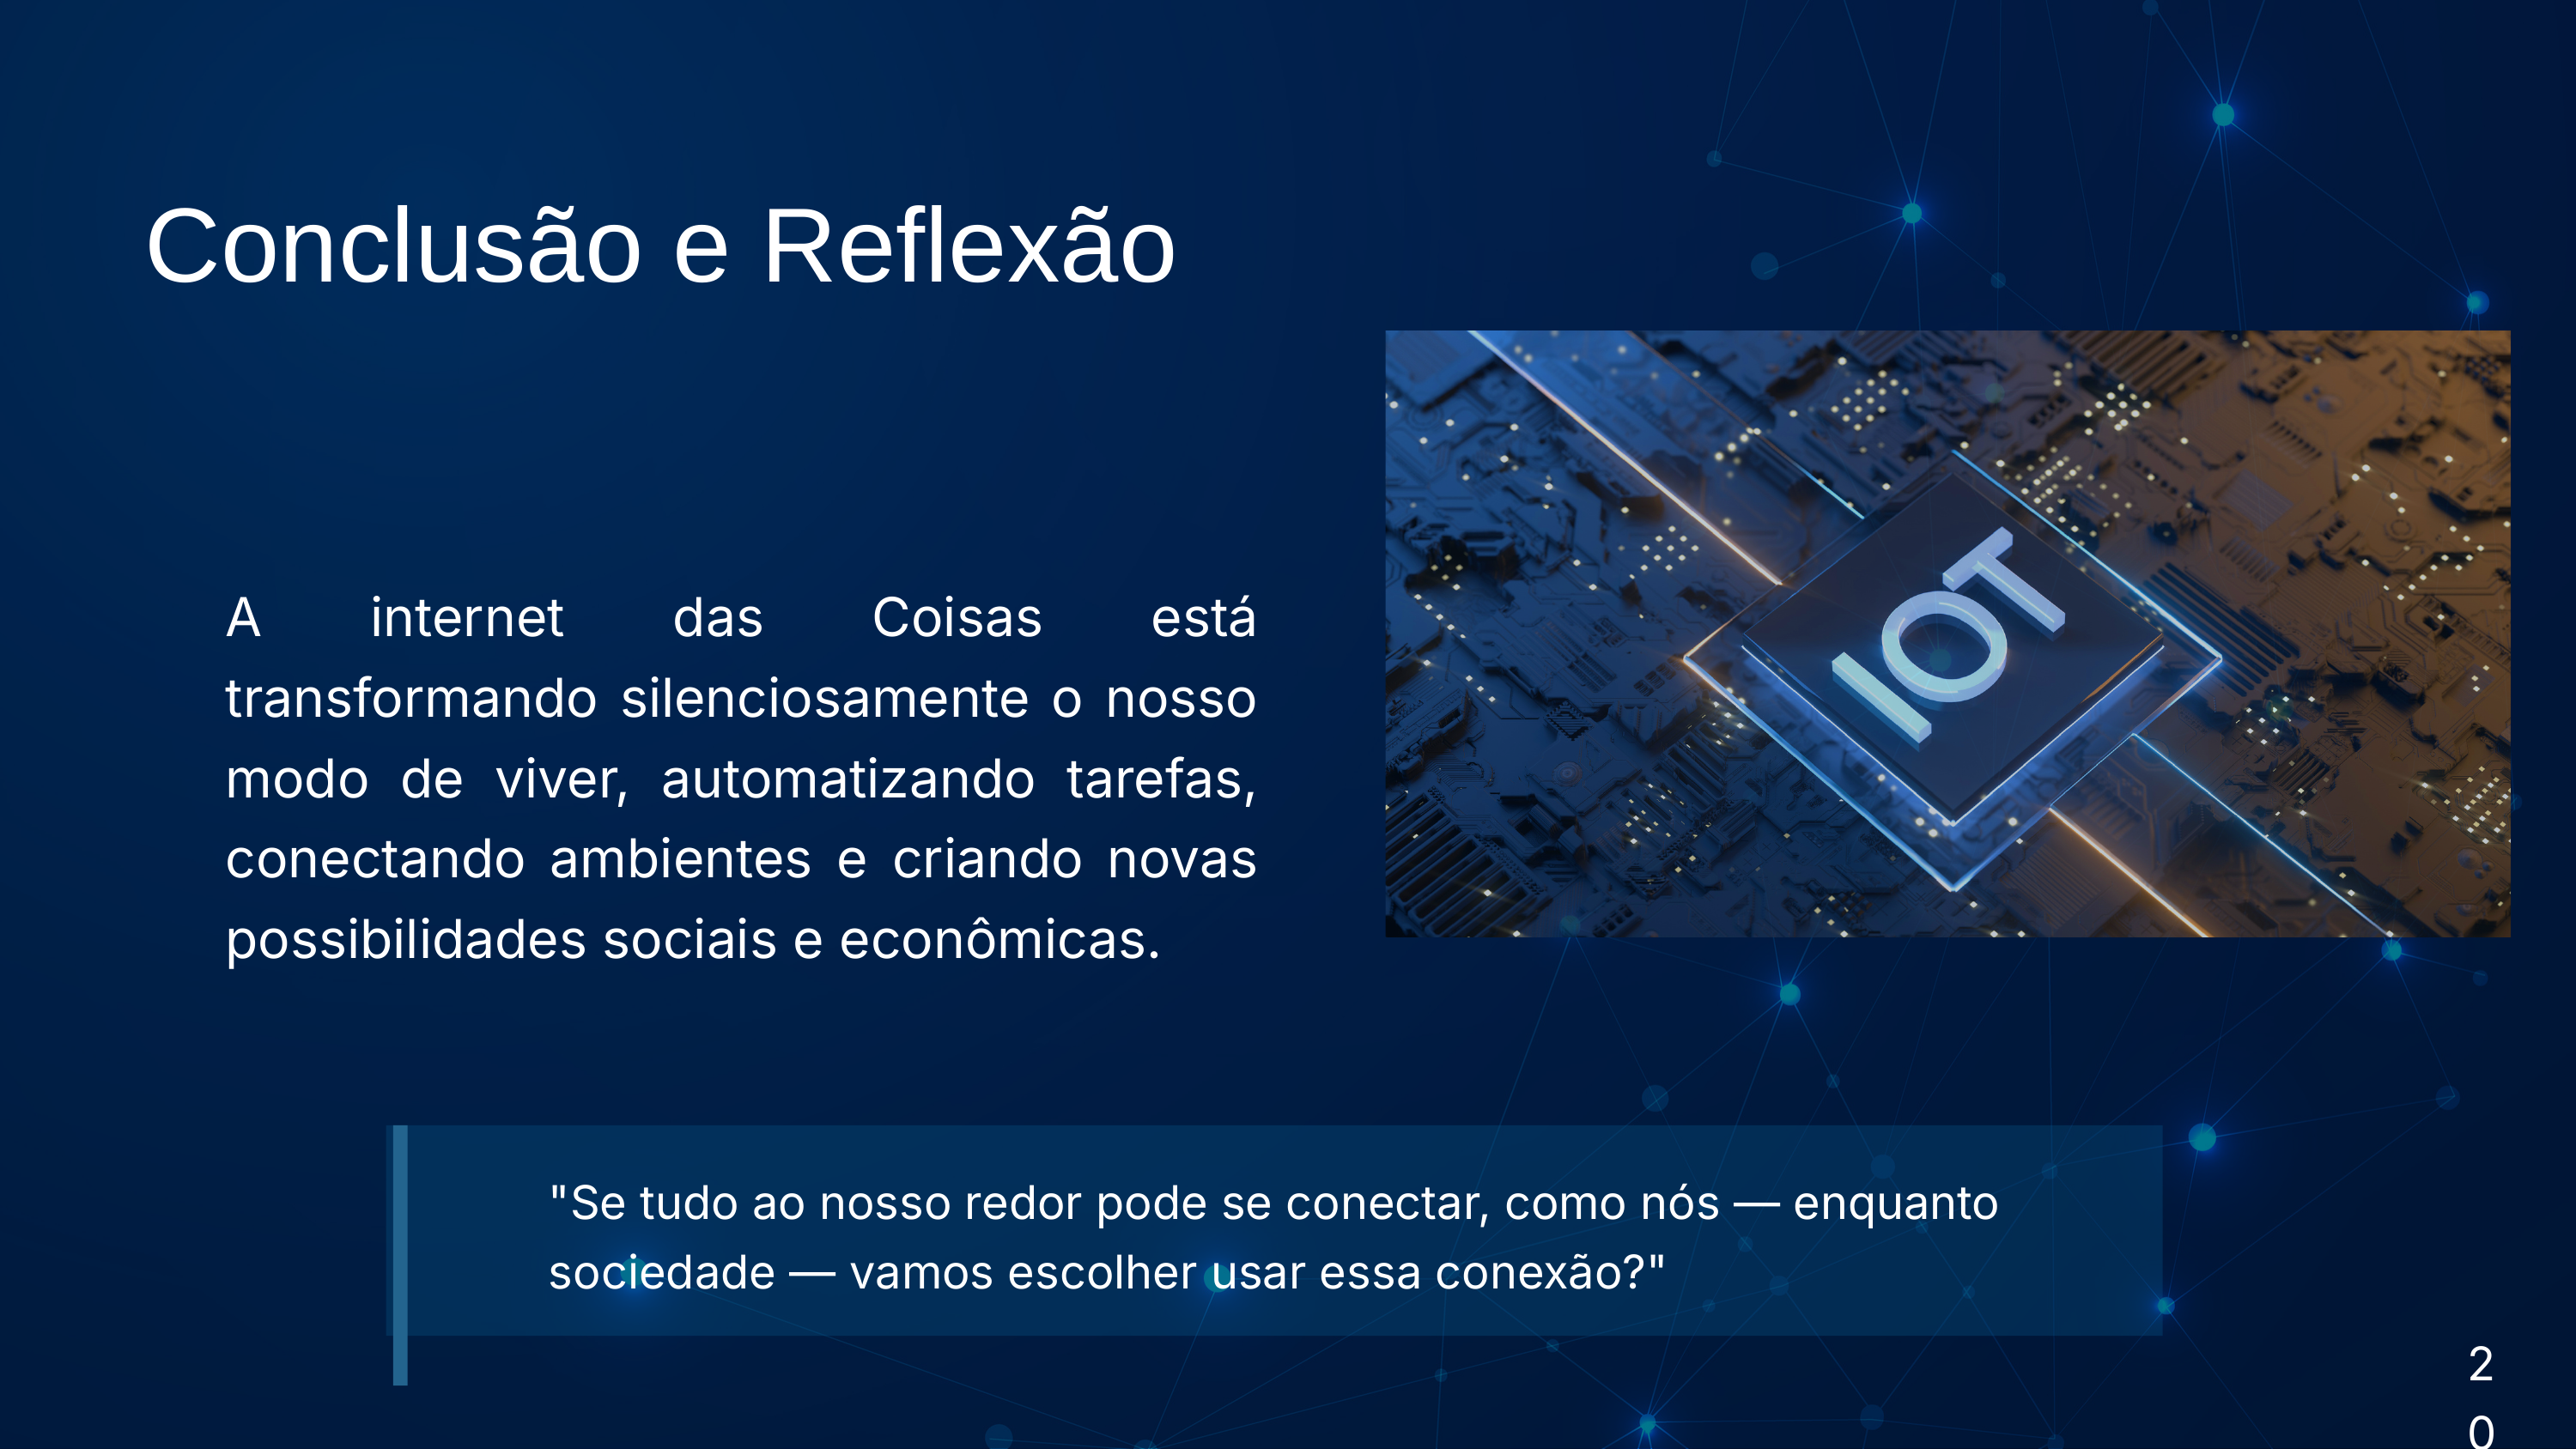

Conclusão e Reflexão

A internet das Coisas está transformando silenciosamente o nosso modo de viver, automatizando tarefas, conectando ambientes e criando novas possibilidades sociais e econômicas.

"Se tudo ao nosso redor pode se conectar, como nós — enquanto sociedade — vamos escolher usar essa conexão?"

20